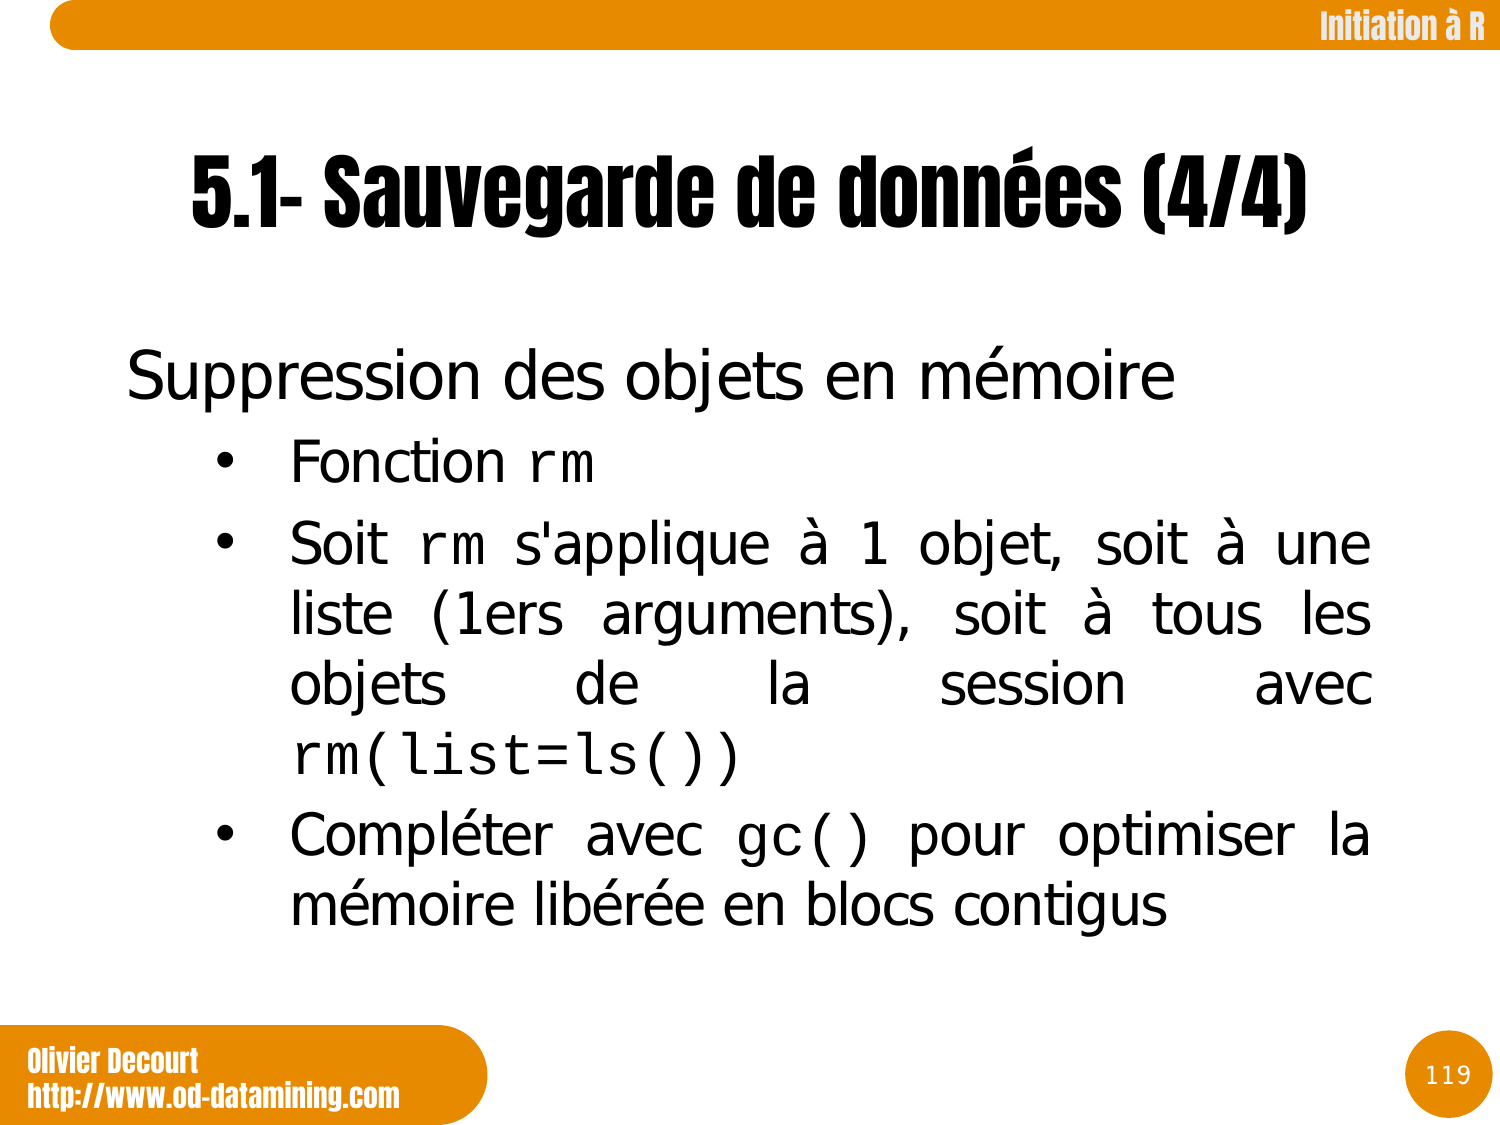

# 5.1- Sauvegarde de données (4/4)
Suppression des objets en mémoire
Fonction rm
Soit rm s'applique à 1 objet, soit à une liste (1ers arguments), soit à tous les objets de la session avec rm(list=ls())
Compléter avec gc() pour optimiser la mémoire libérée en blocs contigus